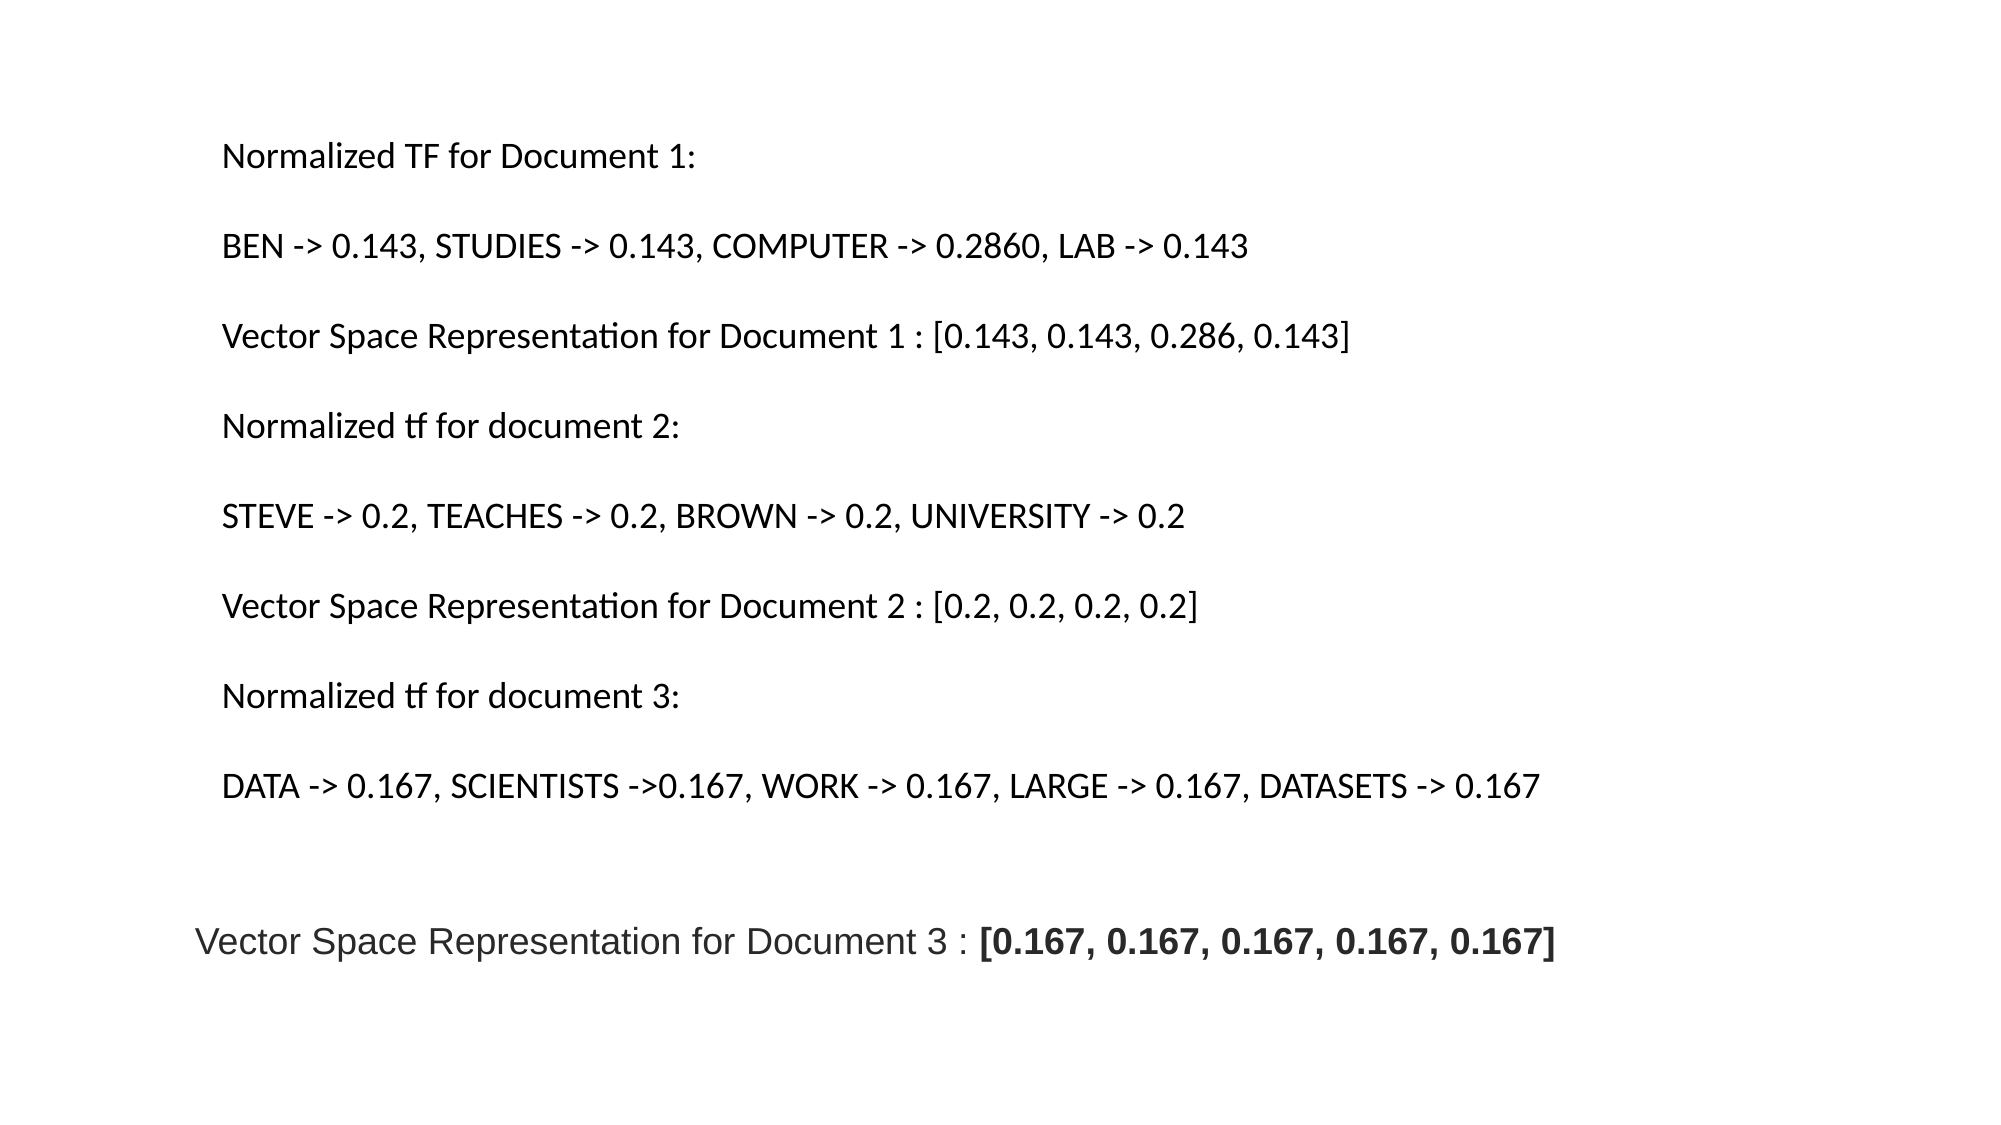

Normalized TF for Document 1:

BEN -> 0.143, STUDIES -> 0.143, COMPUTER -> 0.2860, LAB -> 0.143

Vector Space Representation for Document 1 : [0.143, 0.143, 0.286, 0.143]

Normalized tf for document 2:

STEVE -> 0.2, TEACHES -> 0.2, BROWN -> 0.2, UNIVERSITY -> 0.2

Vector Space Representation for Document 2 : [0.2, 0.2, 0.2, 0.2]

Normalized tf for document 3:

DATA -> 0.167, SCIENTISTS ->0.167, WORK -> 0.167, LARGE -> 0.167, DATASETS -> 0.167
Vector Space Representation for Document 3 : [0.167, 0.167, 0.167, 0.167, 0.167]